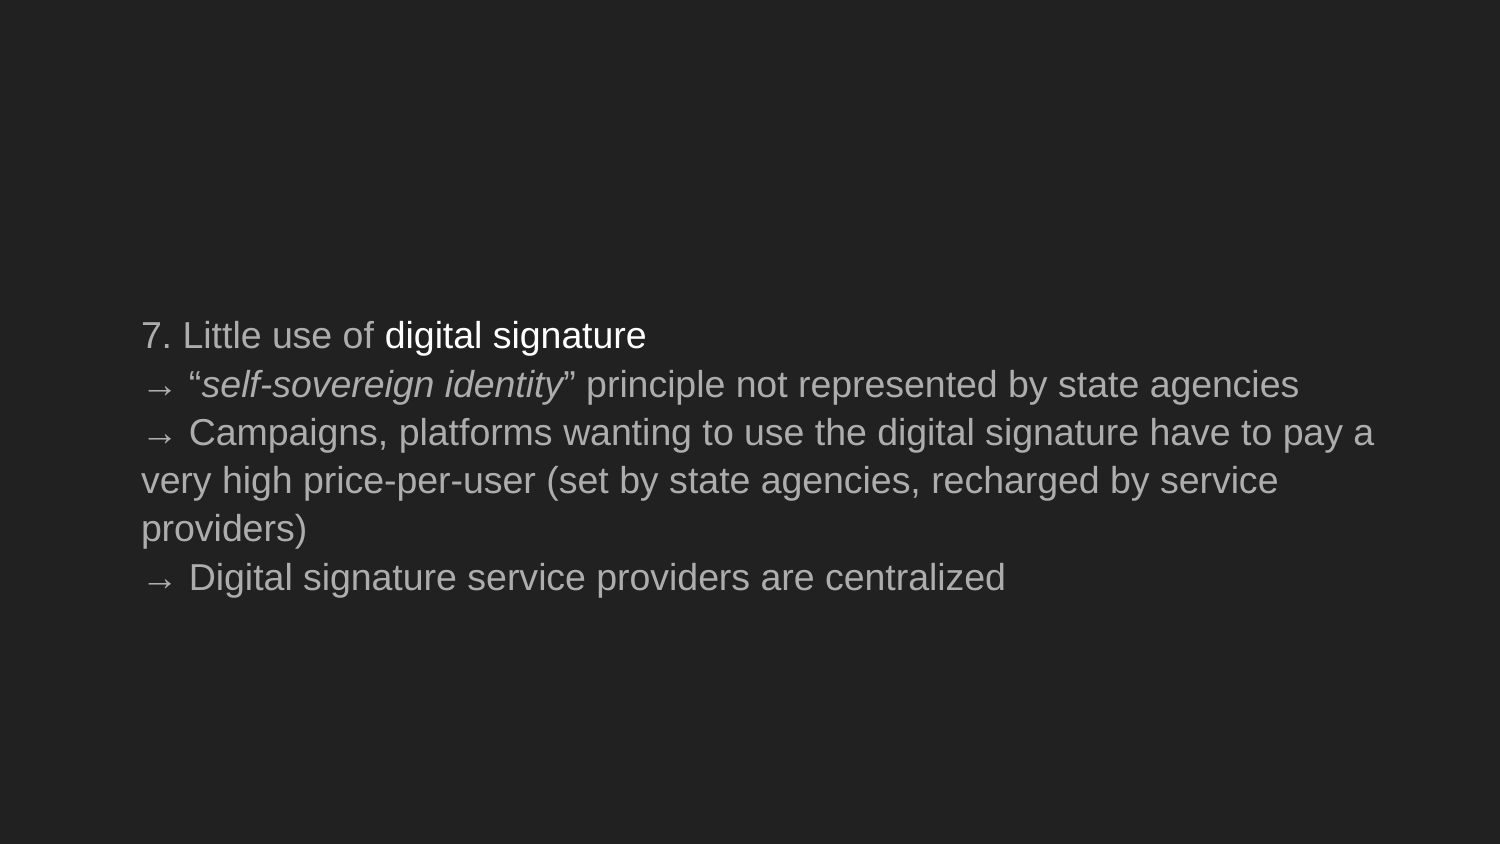

7. Little use of digital signature
→ “self-sovereign identity” principle not represented by state agencies
→ Campaigns, platforms wanting to use the digital signature have to pay a very high price-per-user (set by state agencies, recharged by service providers)
→ Digital signature service providers are centralized